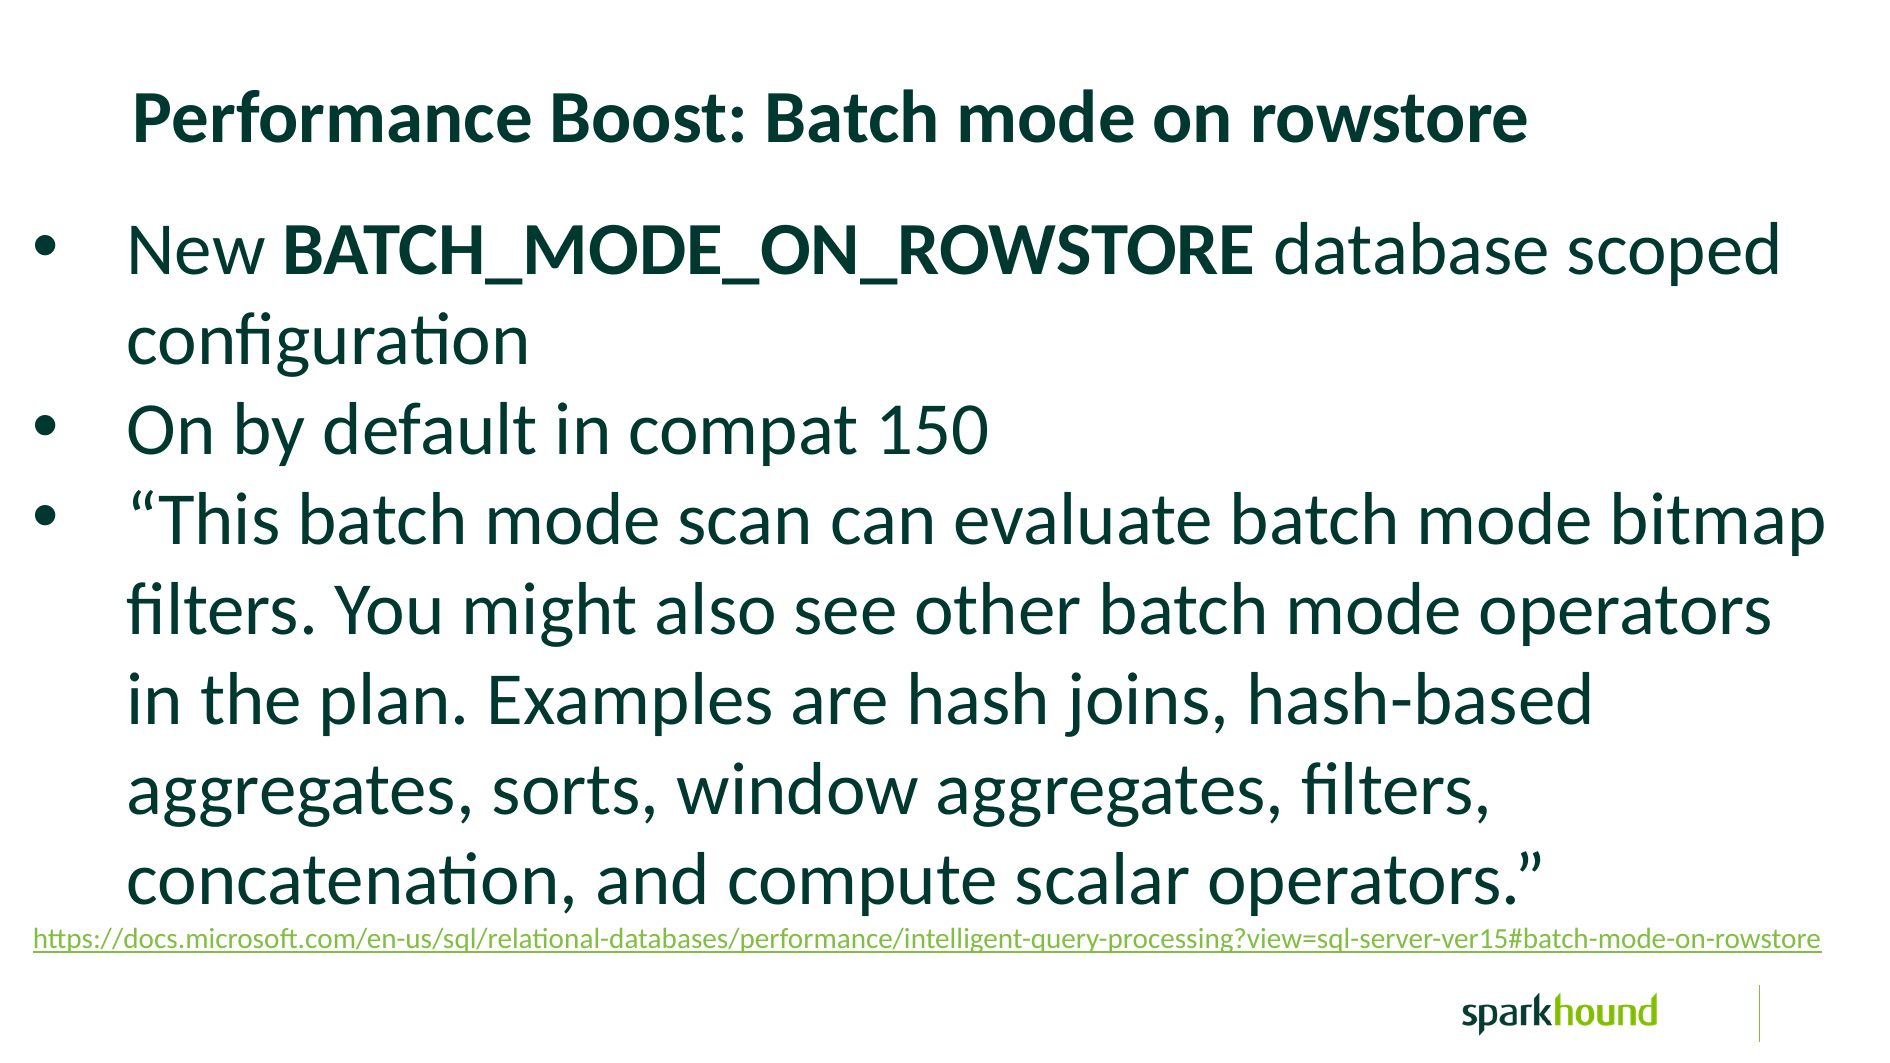

Performance Boost: Batch mode on rowstore
New BATCH_MODE_ON_ROWSTORE database scoped configuration
On by default in compat 150
“This batch mode scan can evaluate batch mode bitmap filters. You might also see other batch mode operators in the plan. Examples are hash joins, hash-based aggregates, sorts, window aggregates, filters, concatenation, and compute scalar operators.”
https://docs.microsoft.com/en-us/sql/relational-databases/performance/intelligent-query-processing?view=sql-server-ver15#batch-mode-on-rowstore